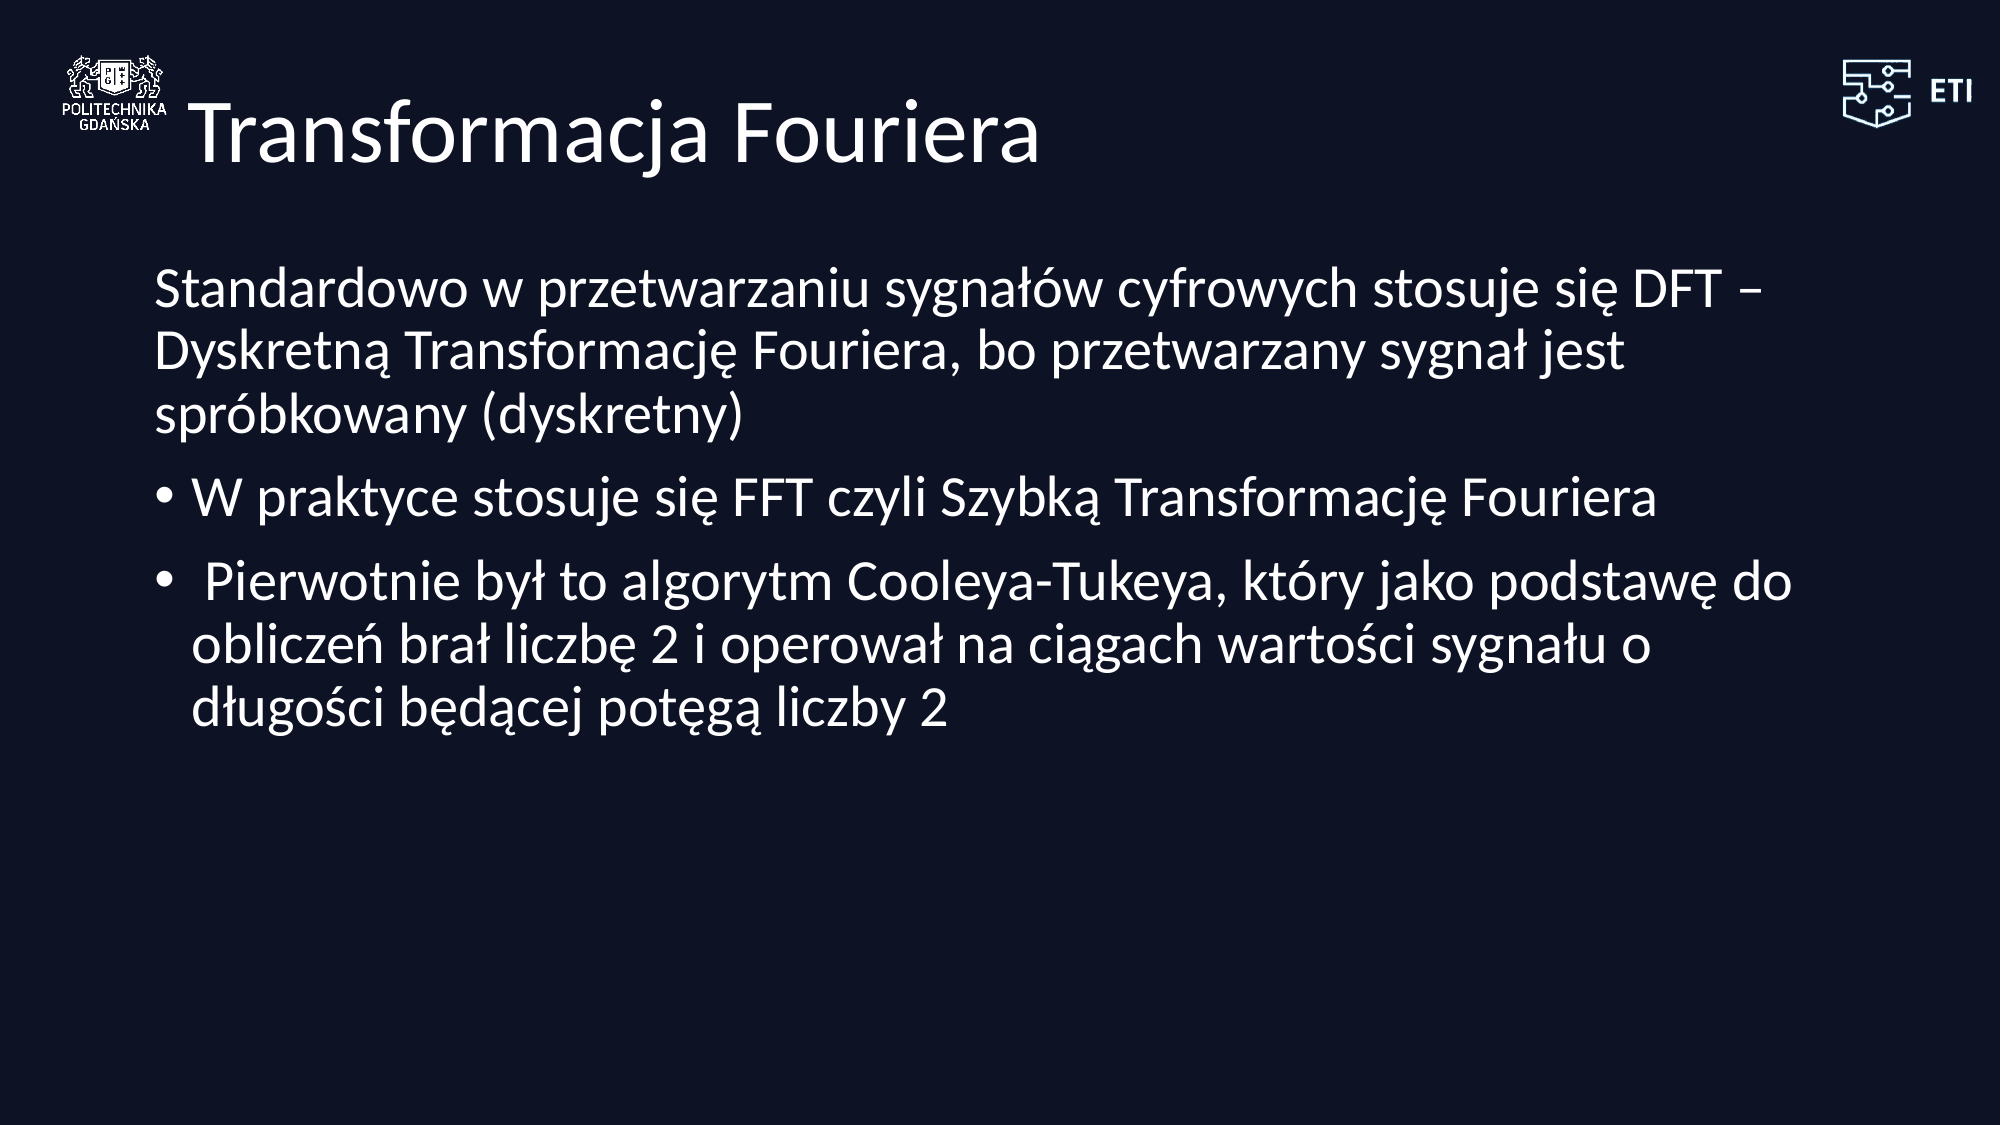

# Transformacja Fouriera
Standardowo w przetwarzaniu sygnałów cyfrowych stosuje się DFT – Dyskretną Transformację Fouriera, bo przetwarzany sygnał jest spróbkowany (dyskretny)
W praktyce stosuje się FFT czyli Szybką Transformację Fouriera
 Pierwotnie był to algorytm Cooleya-Tukeya, który jako podstawę do obliczeń brał liczbę 2 i operował na ciągach wartości sygnału o długości będącej potęgą liczby 2